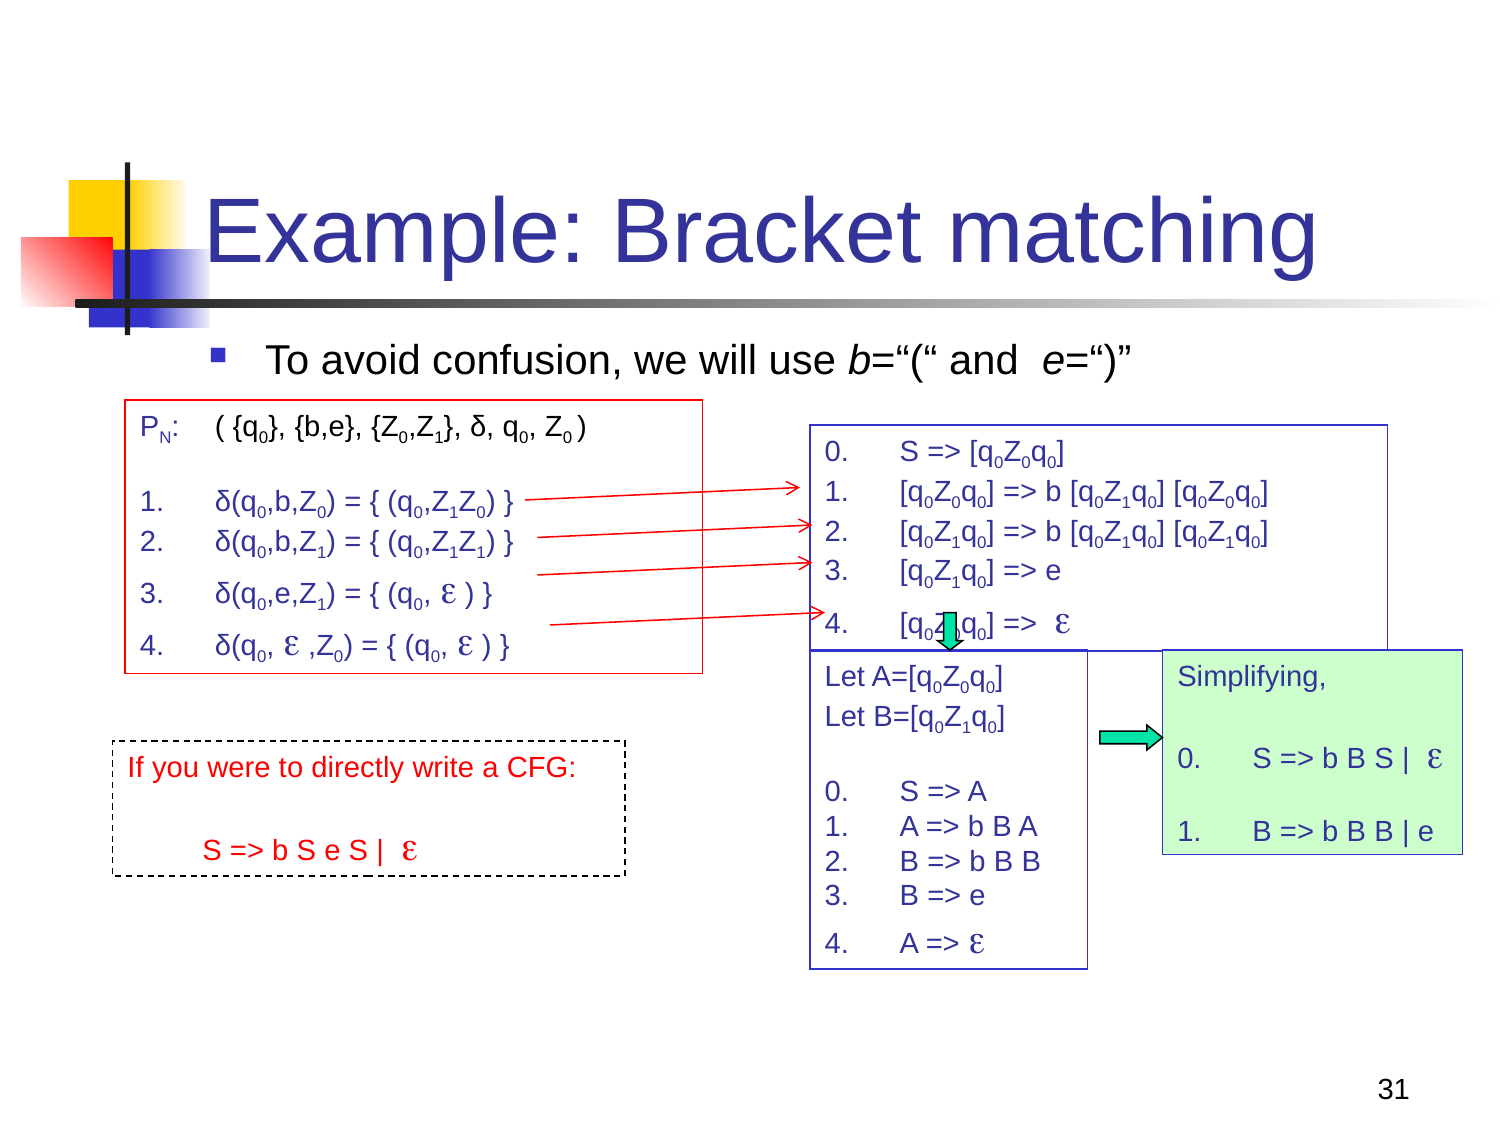

# Example: Bracket matching
To avoid confusion, we will use b=“(“ and  e=“)”

PN:	( {q0}, {b,e}, {Z0,Z1}, δ, q0, Z0 )

δ(q0,b,Z0) = { (q0,Z1Z0) }
δ(q0,b,Z1) = { (q0,Z1Z1) }
δ(q0,e,Z1) = { (q0, ε ) }
δ(q0, ε ,Z0) = { (q0, ε ) }
0.	S => [q0Z0q0]
[q0Z0q0] => b [q0Z1q0] [q0Z0q0]
[q0Z1q0] => b [q0Z1q0] [q0Z1q0]
[q0Z1q0] => e
[q0Z0q0] =>  ε

Let A=[q0Z0q0]
Let B=[q0Z1q0]

0.	S => A
A => b B A
B => b B B
B => e
A => ε
Simplifying,

0.	S => b B S |  ε
B => b B B | e

If you were to directly write a CFG:

	S => b S e S |  ε
31